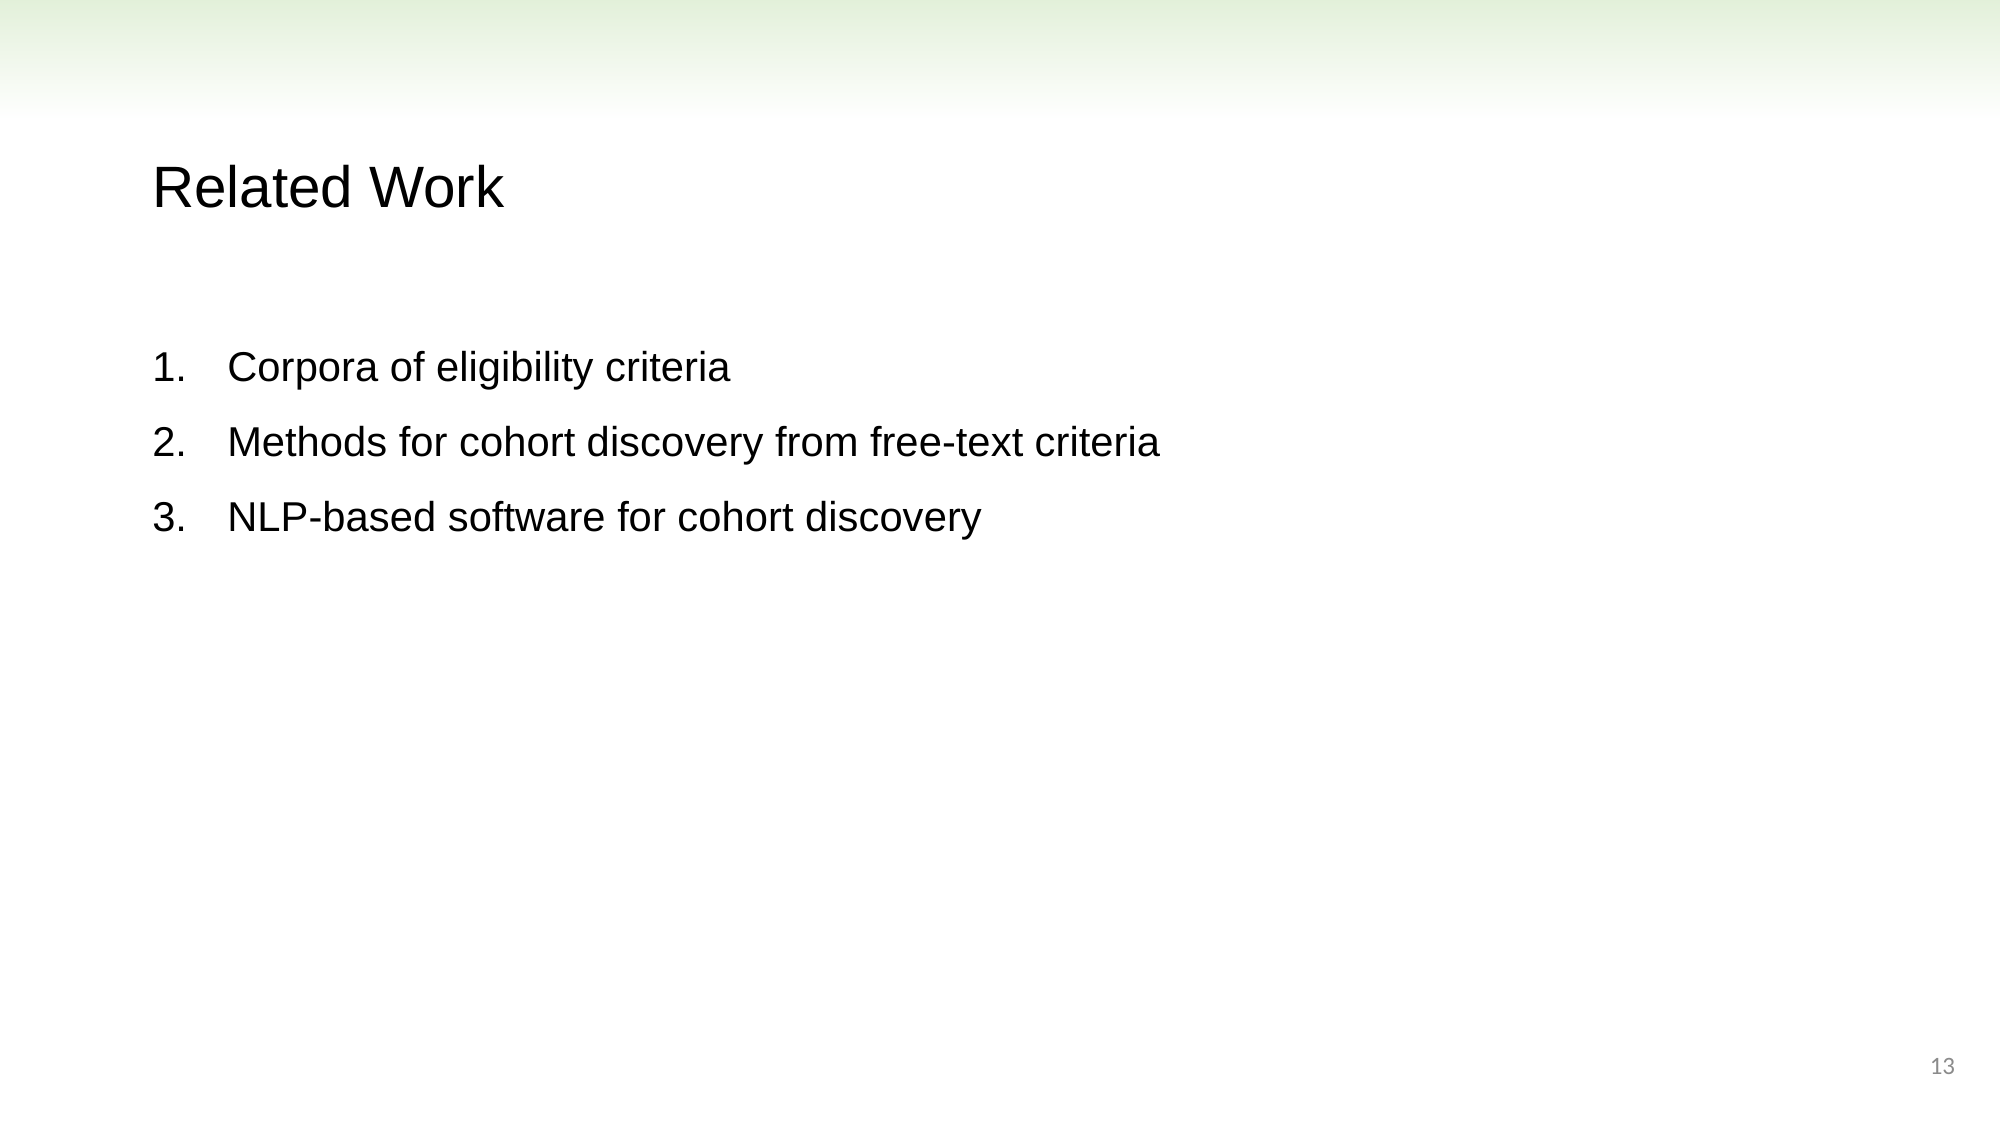

Related Work
Corpora of eligibility criteria
Methods for cohort discovery from free-text criteria
NLP-based software for cohort discovery
13